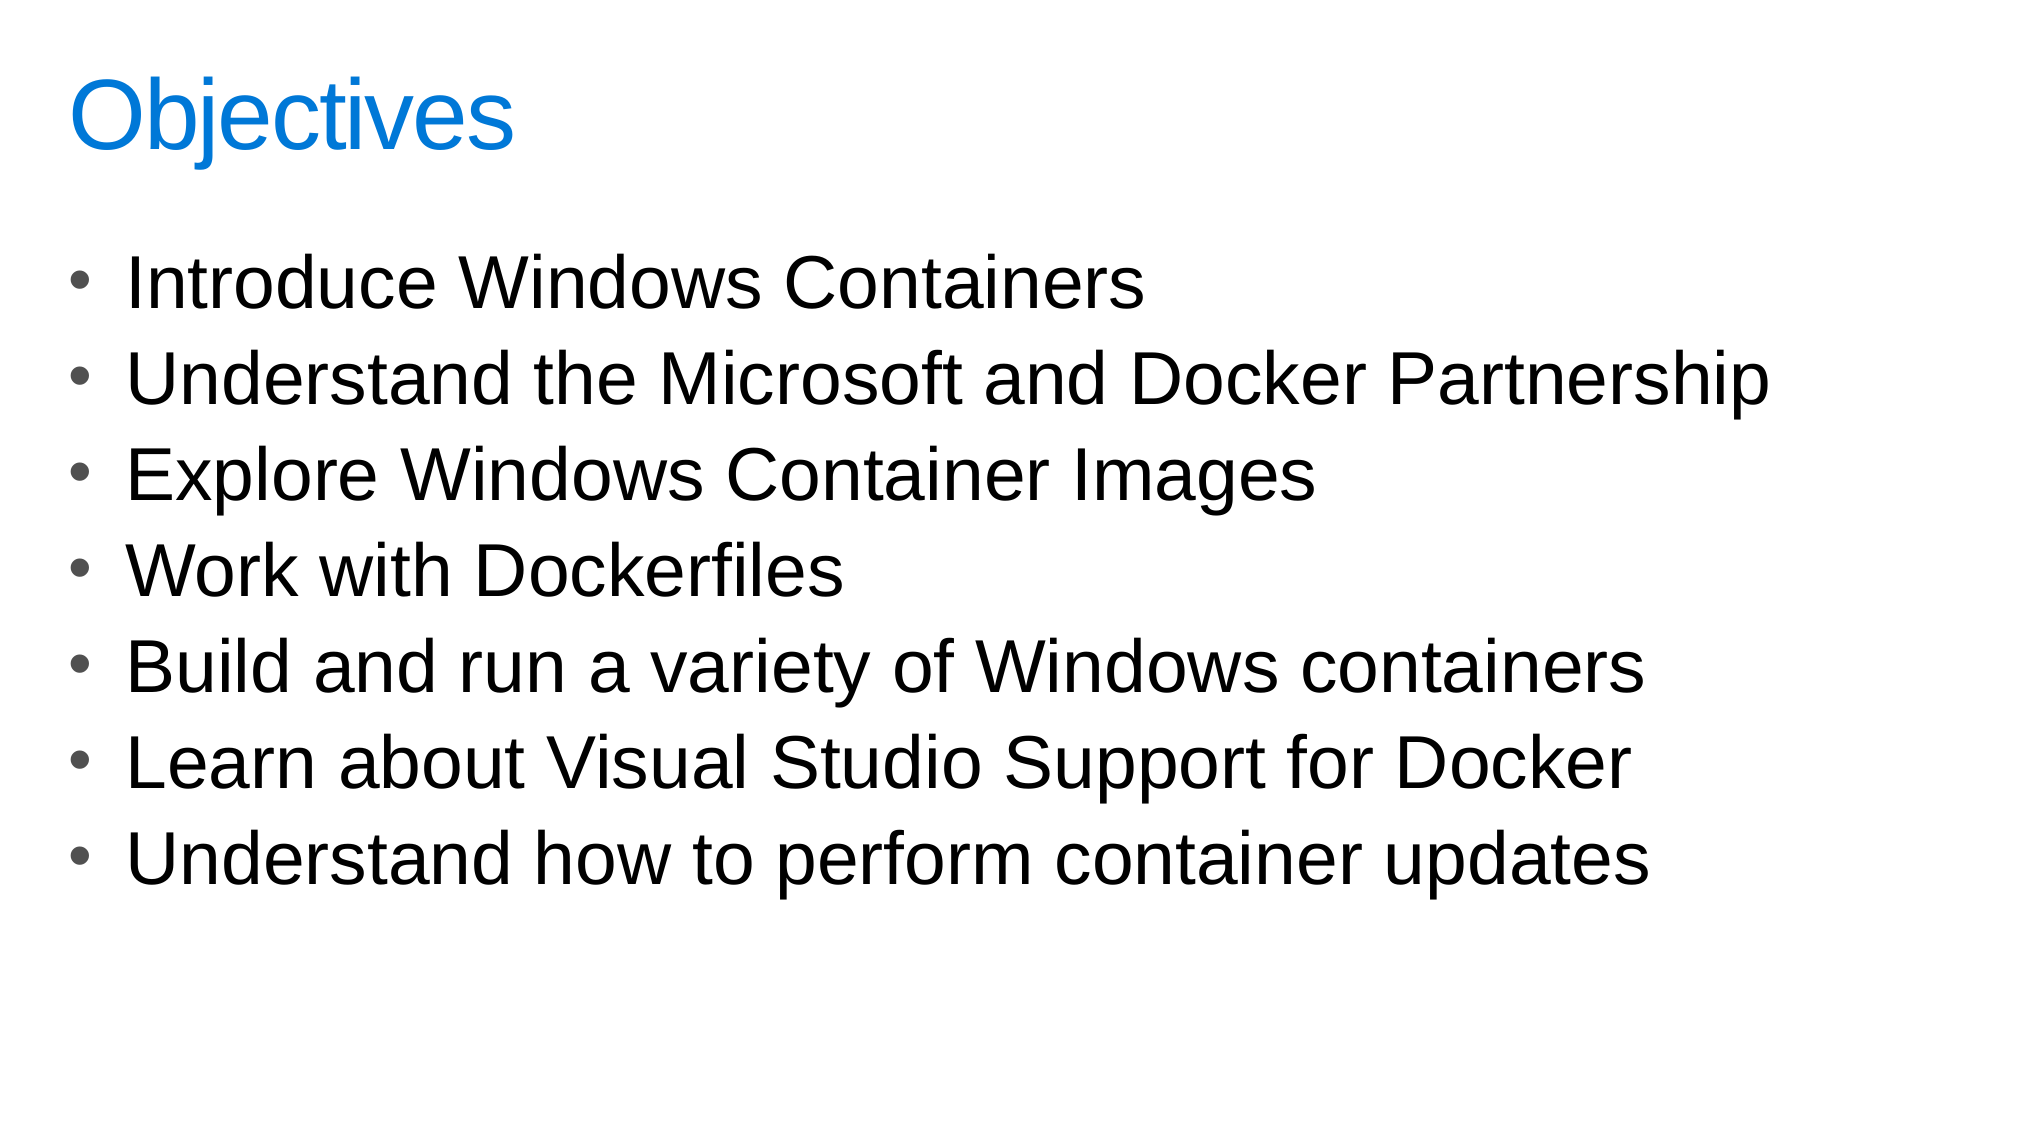

# Objectives
Introduce Windows Containers
Understand the Microsoft and Docker Partnership
Explore Windows Container Images
Work with Dockerfiles
Build and run a variety of Windows containers
Learn about Visual Studio Support for Docker
Understand how to perform container updates